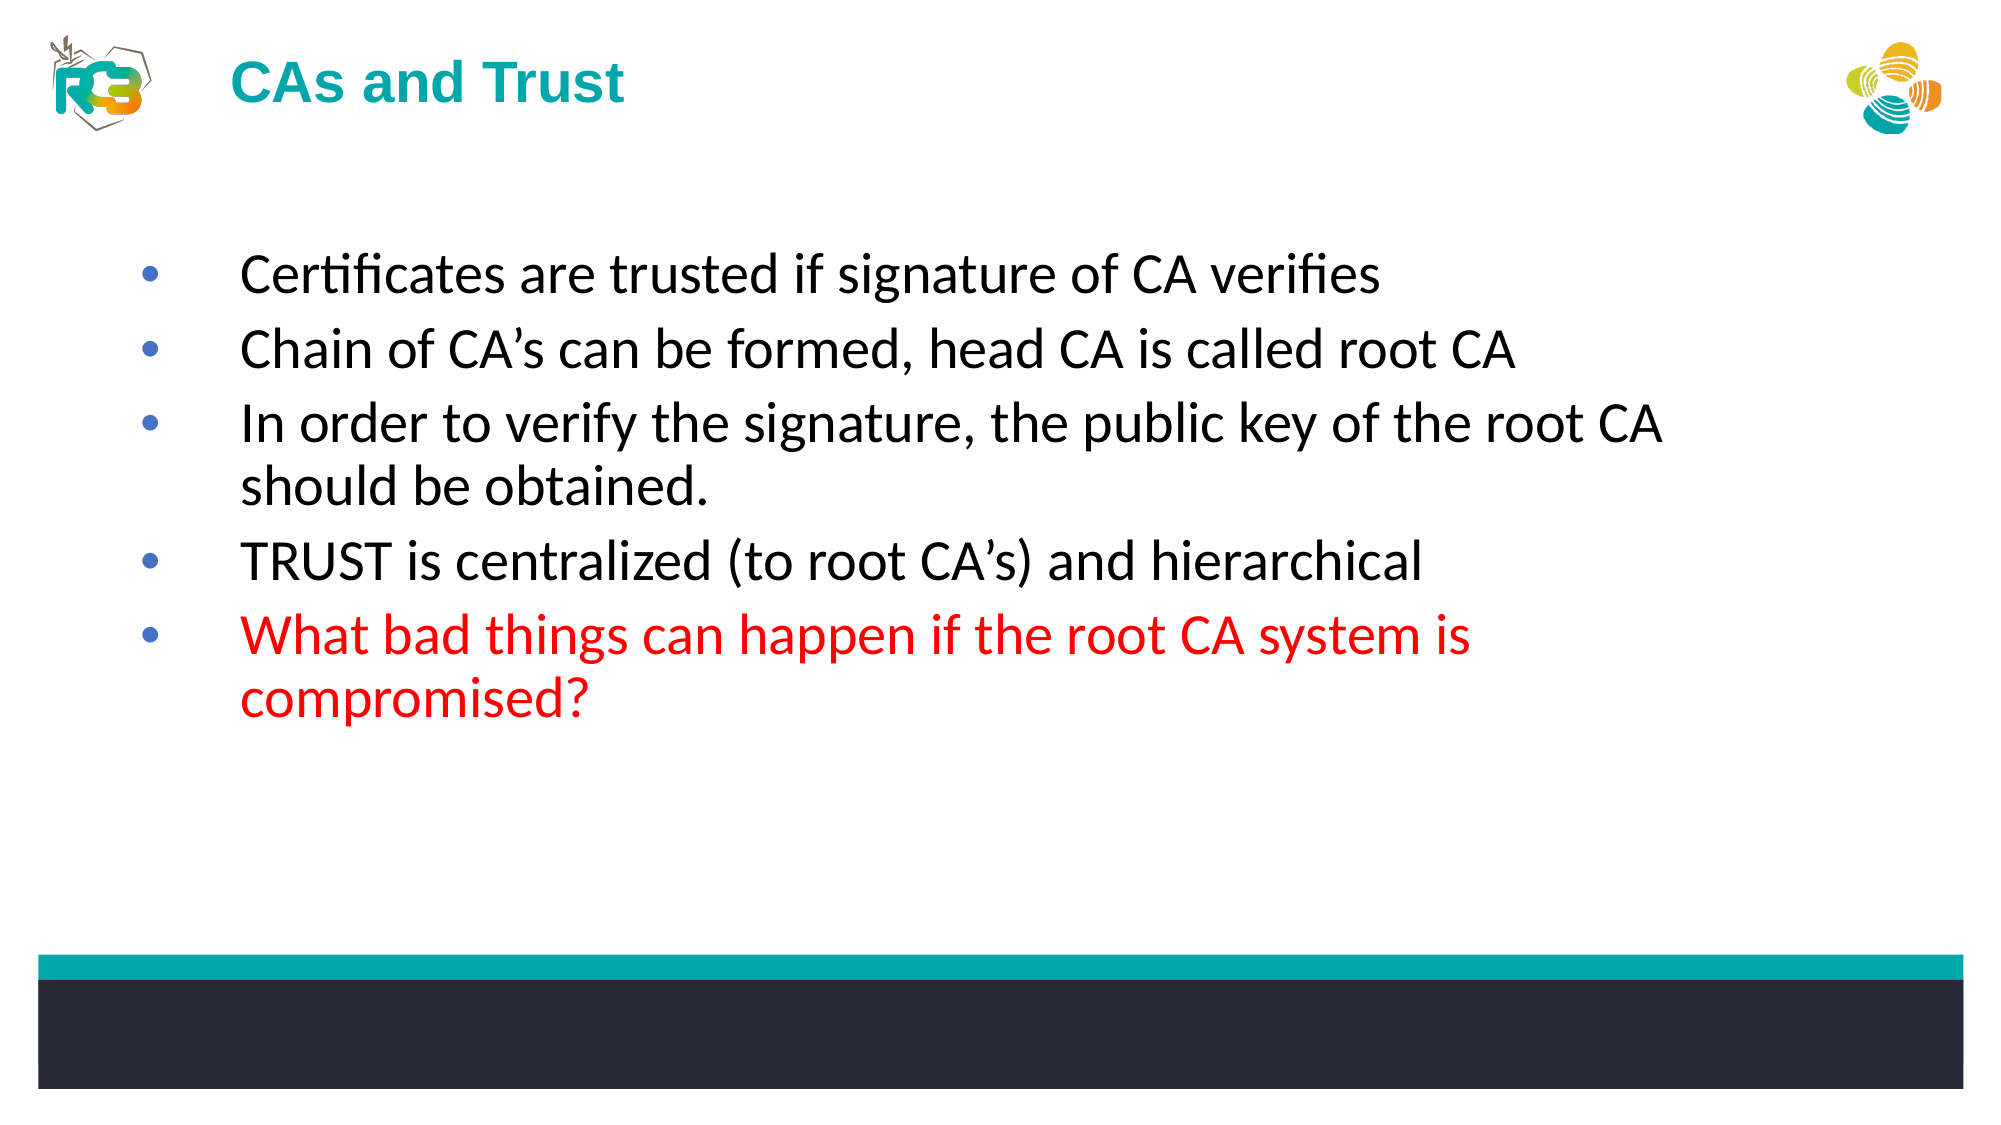

CAs and Trust
Certificates are trusted if signature of CA verifies
Chain of CA’s can be formed, head CA is called root CA
In order to verify the signature, the public key of the root CA should be obtained.
TRUST is centralized (to root CA’s) and hierarchical
What bad things can happen if the root CA system is compromised?